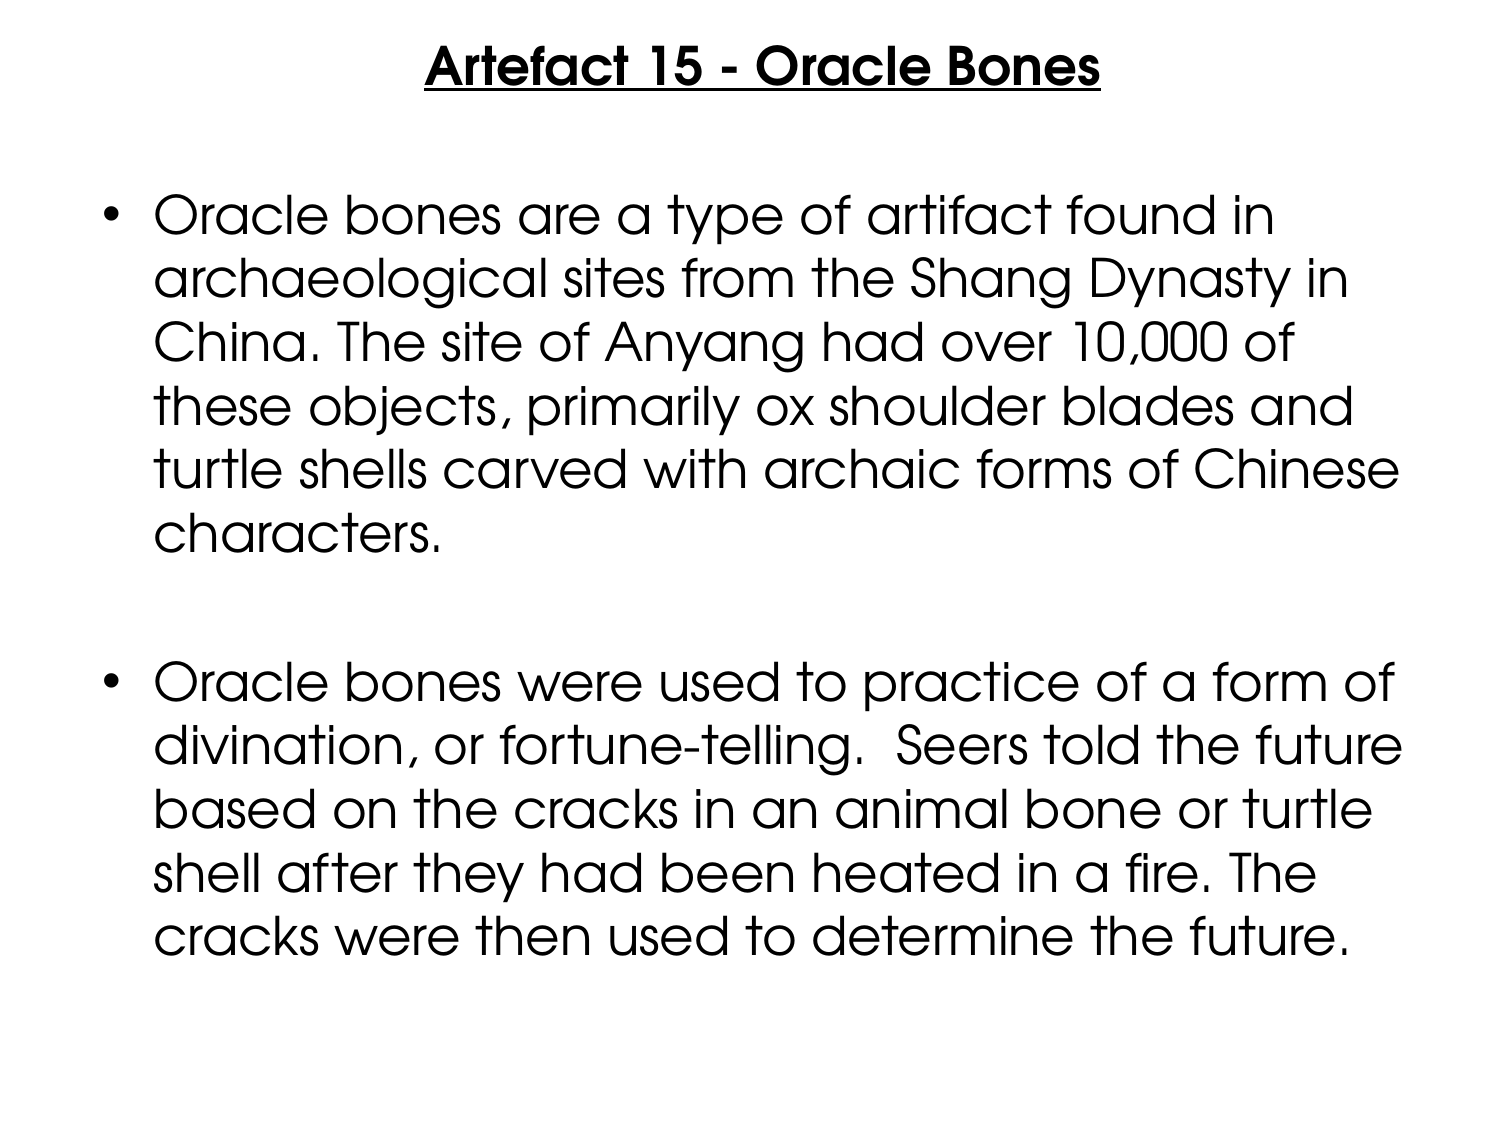

Artefact 15 - Oracle Bones

Oracle bones are a type of artifact found in archaeological sites from the Shang Dynasty in China. The site of Anyang had over 10,000 of these objects, primarily ox shoulder blades and turtle shells carved with archaic forms of Chinese characters.

Oracle bones were used to practice of a form of divination, or fortune-telling.  Seers told the future based on the cracks in an animal bone or turtle shell after they had been heated in a fire. The cracks were then used to determine the future.